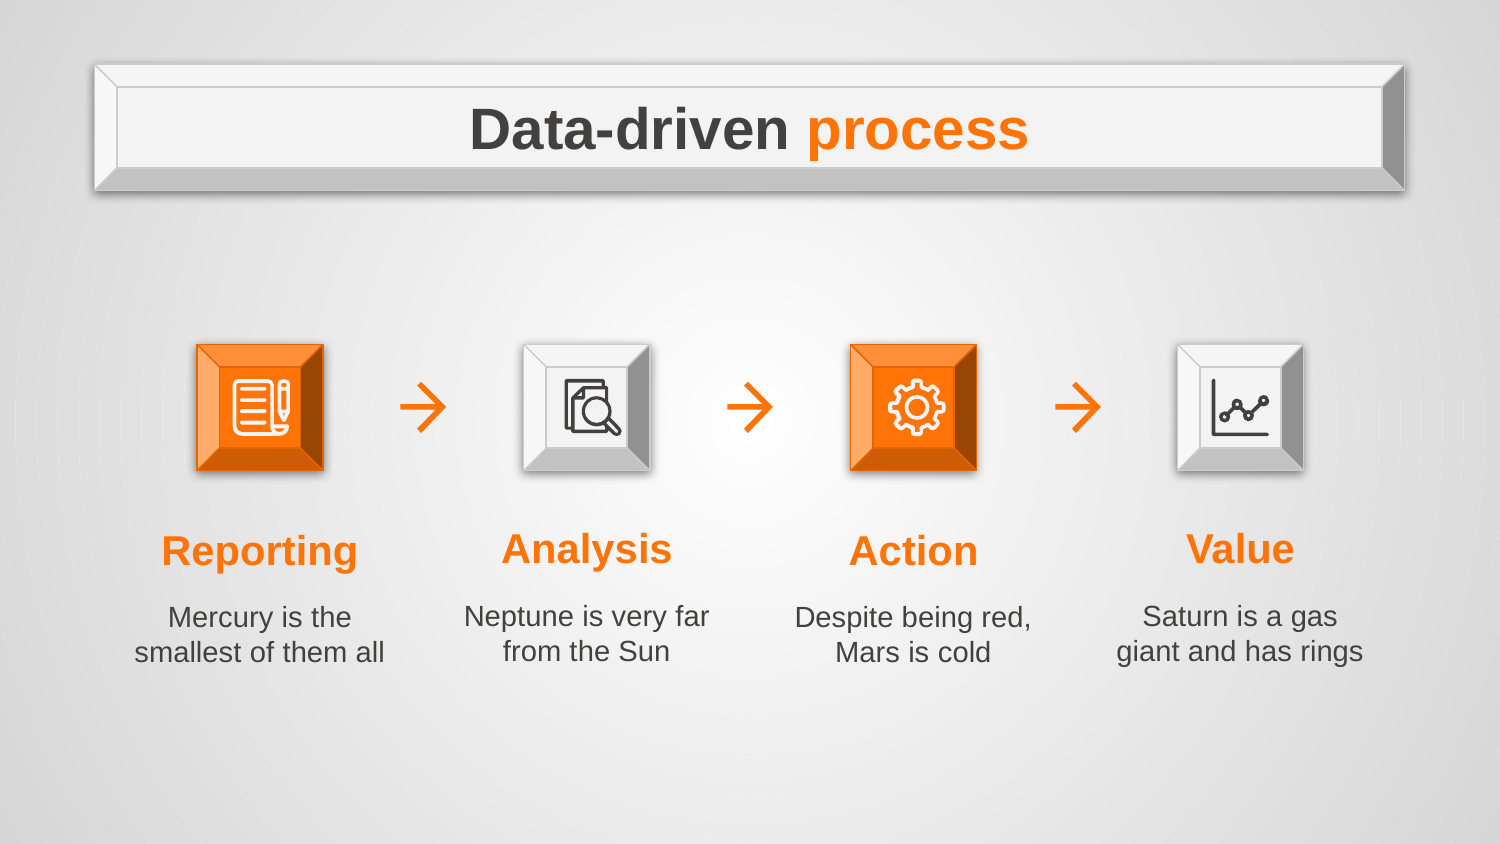

# Data-driven process

Analysis
Value
Reporting
Action
Neptune is very far from the Sun
Saturn is a gas giant and has rings
Despite being red, Mars is cold
Mercury is the smallest of them all